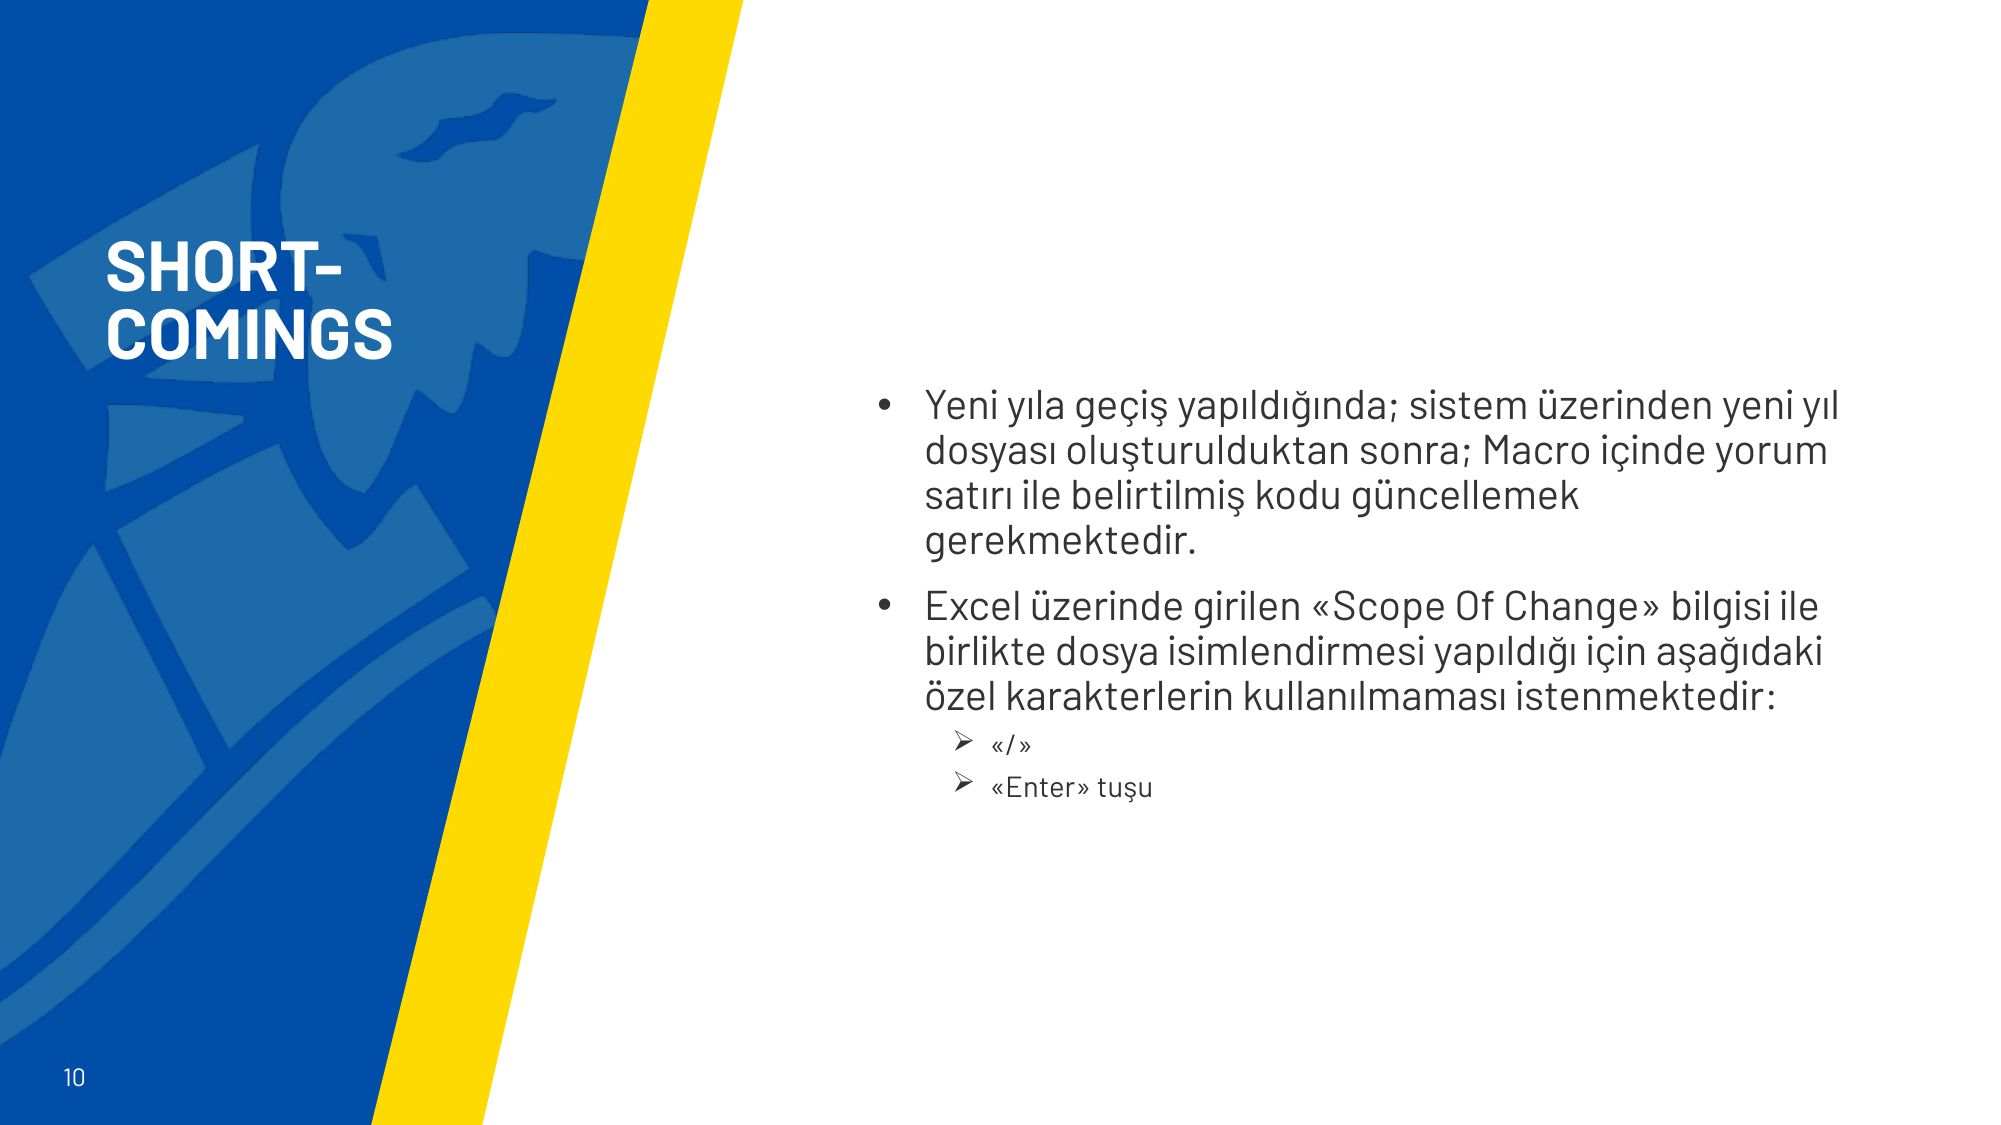

# SHORT-COMINGS
Yeni yıla geçiş yapıldığında; sistem üzerinden yeni yıl dosyası oluşturulduktan sonra; Macro içinde yorum satırı ile belirtilmiş kodu güncellemek gerekmektedir.
Excel üzerinde girilen «Scope Of Change» bilgisi ile birlikte dosya isimlendirmesi yapıldığı için aşağıdaki özel karakterlerin kullanılmaması istenmektedir:
«/»
«Enter» tuşu